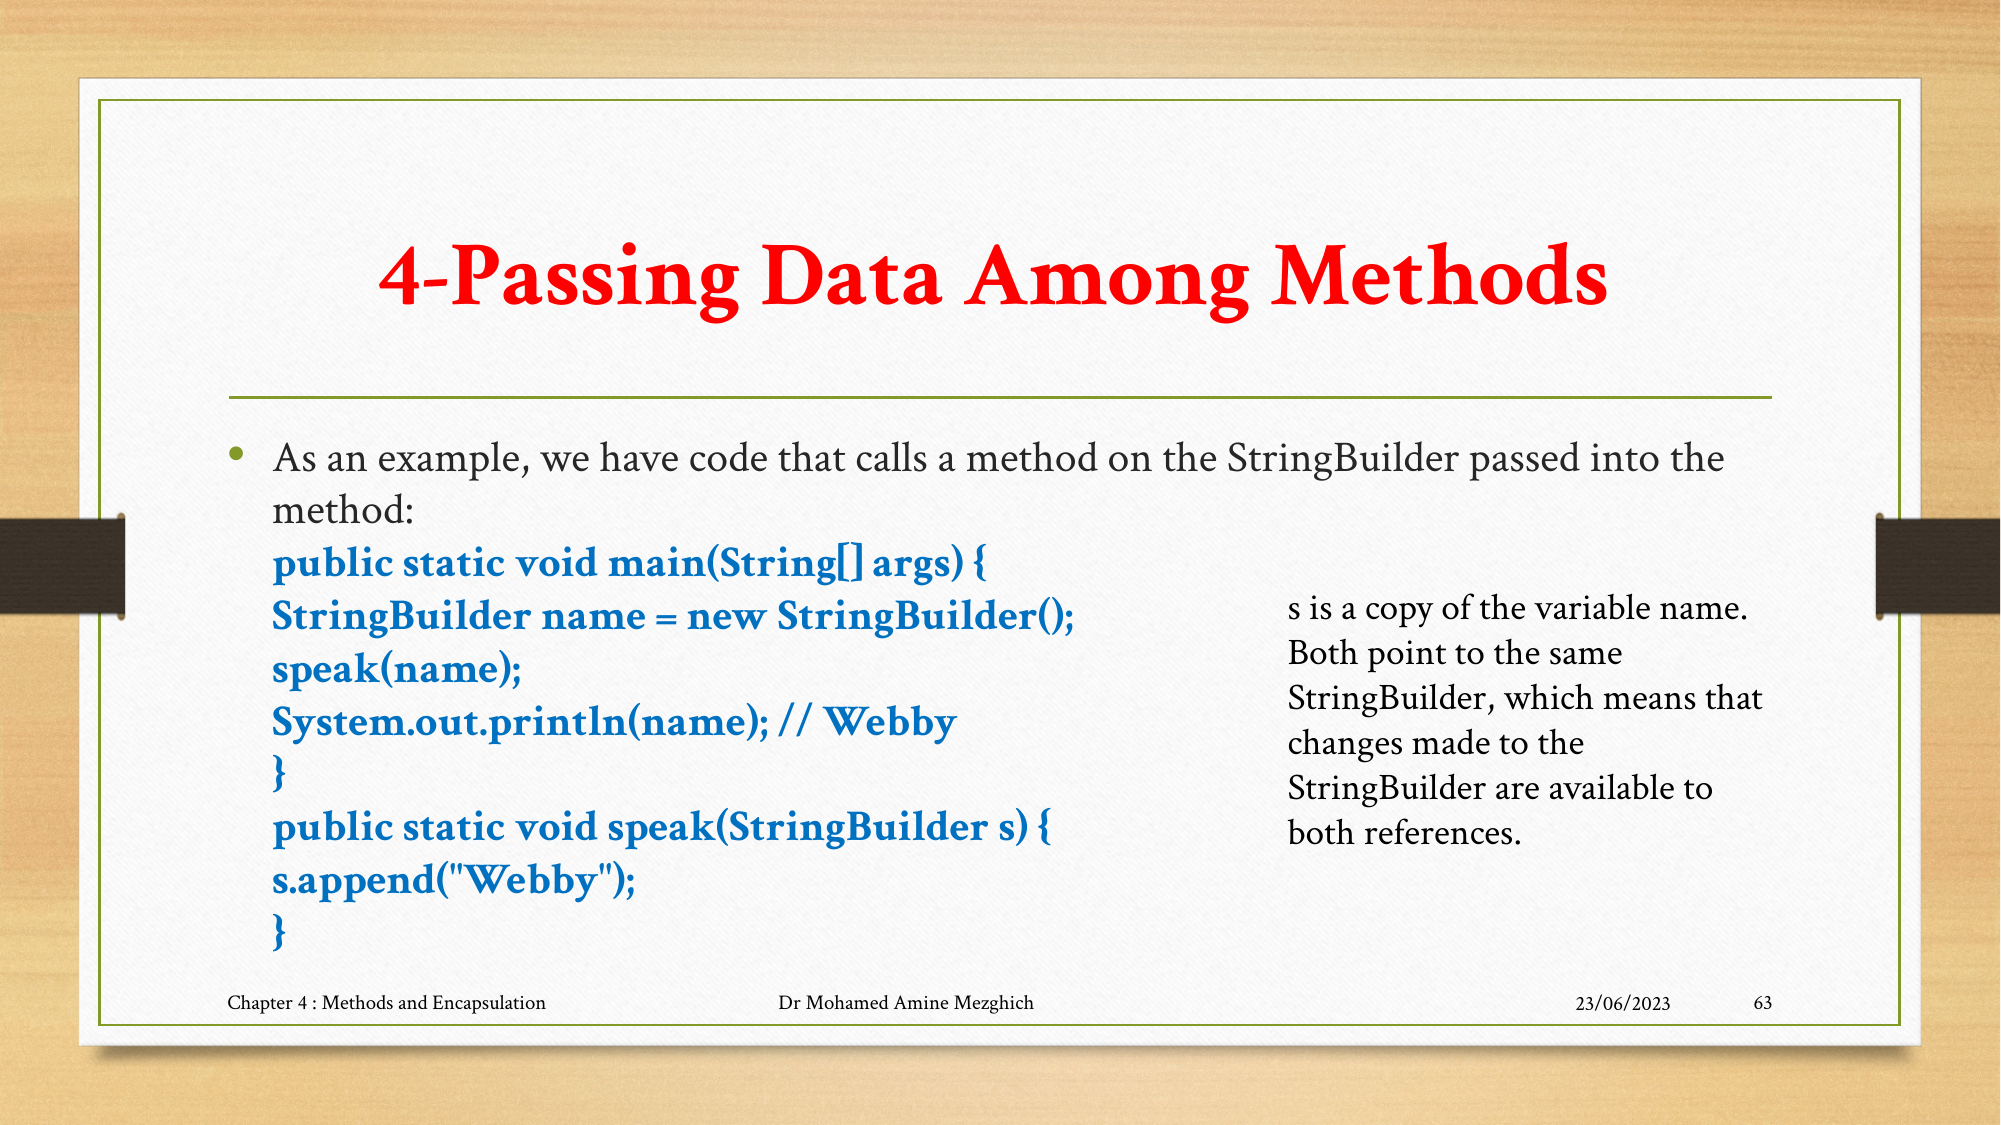

# 4-Passing Data Among Methods
As an example, we have code that calls a method on the StringBuilder passed into the method:
public static void main(String[] args) {
StringBuilder name = new StringBuilder();
speak(name);
System.out.println(name); // Webby
}
public static void speak(StringBuilder s) {
s.append("Webby");
}
s is a copy of the variable name. Both point to the same
StringBuilder, which means that changes made to the StringBuilder are available to
both references.
Chapter 4 : Methods and Encapsulation                                                 Dr Mohamed Amine Mezghich
23/06/2023
63